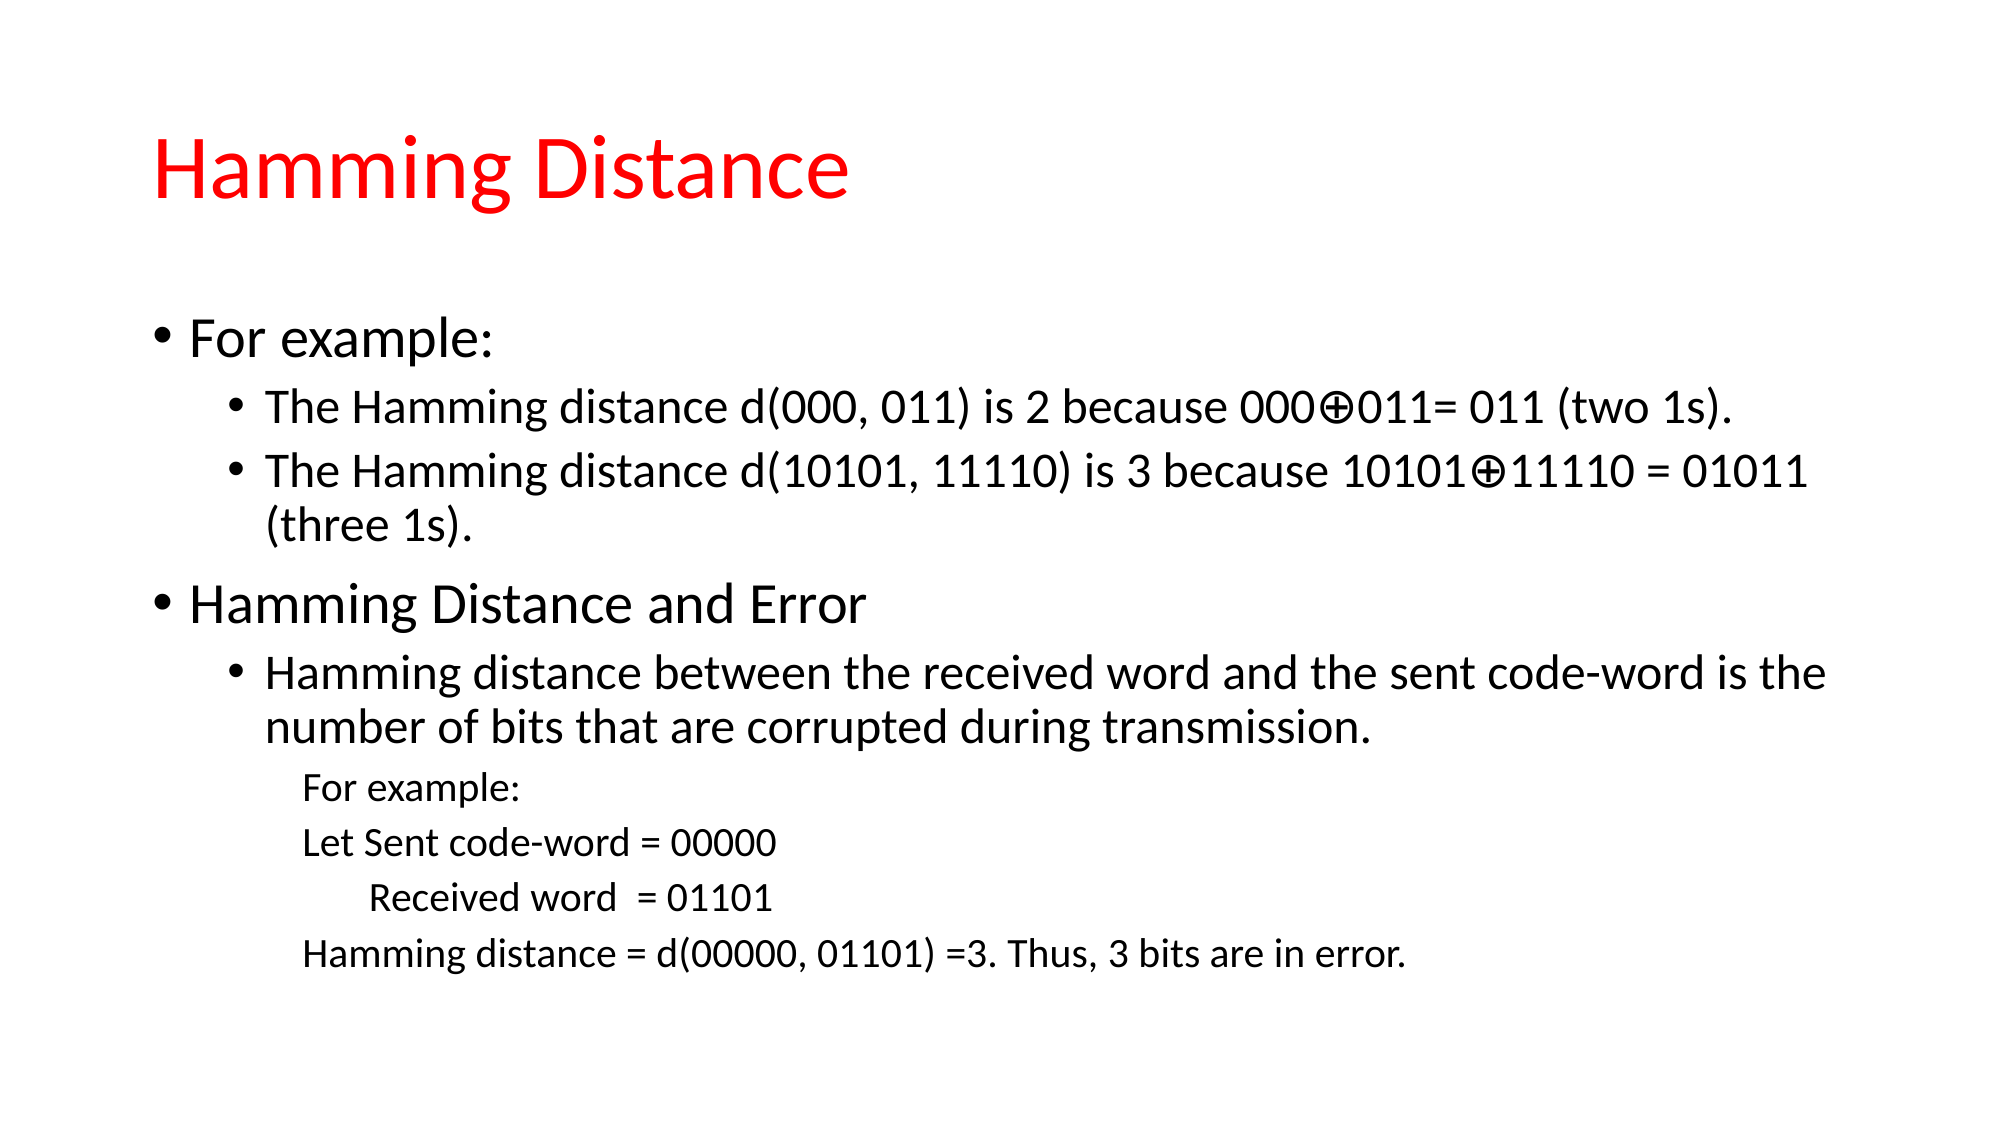

# Hamming Distance
For example:
The Hamming distance d(000, 011) is 2 because 000⊕011= 011 (two 1s).
The Hamming distance d(10101, 11110) is 3 because 10101⊕11110 = 01011 (three 1s).
Hamming Distance and Error
Hamming distance between the received word and the sent code-word is the number of bits that are corrupted during transmission.
For example:
Let Sent code-word = 00000
       Received word  = 01101
Hamming distance = d(00000, 01101) =3. Thus, 3 bits are in error.